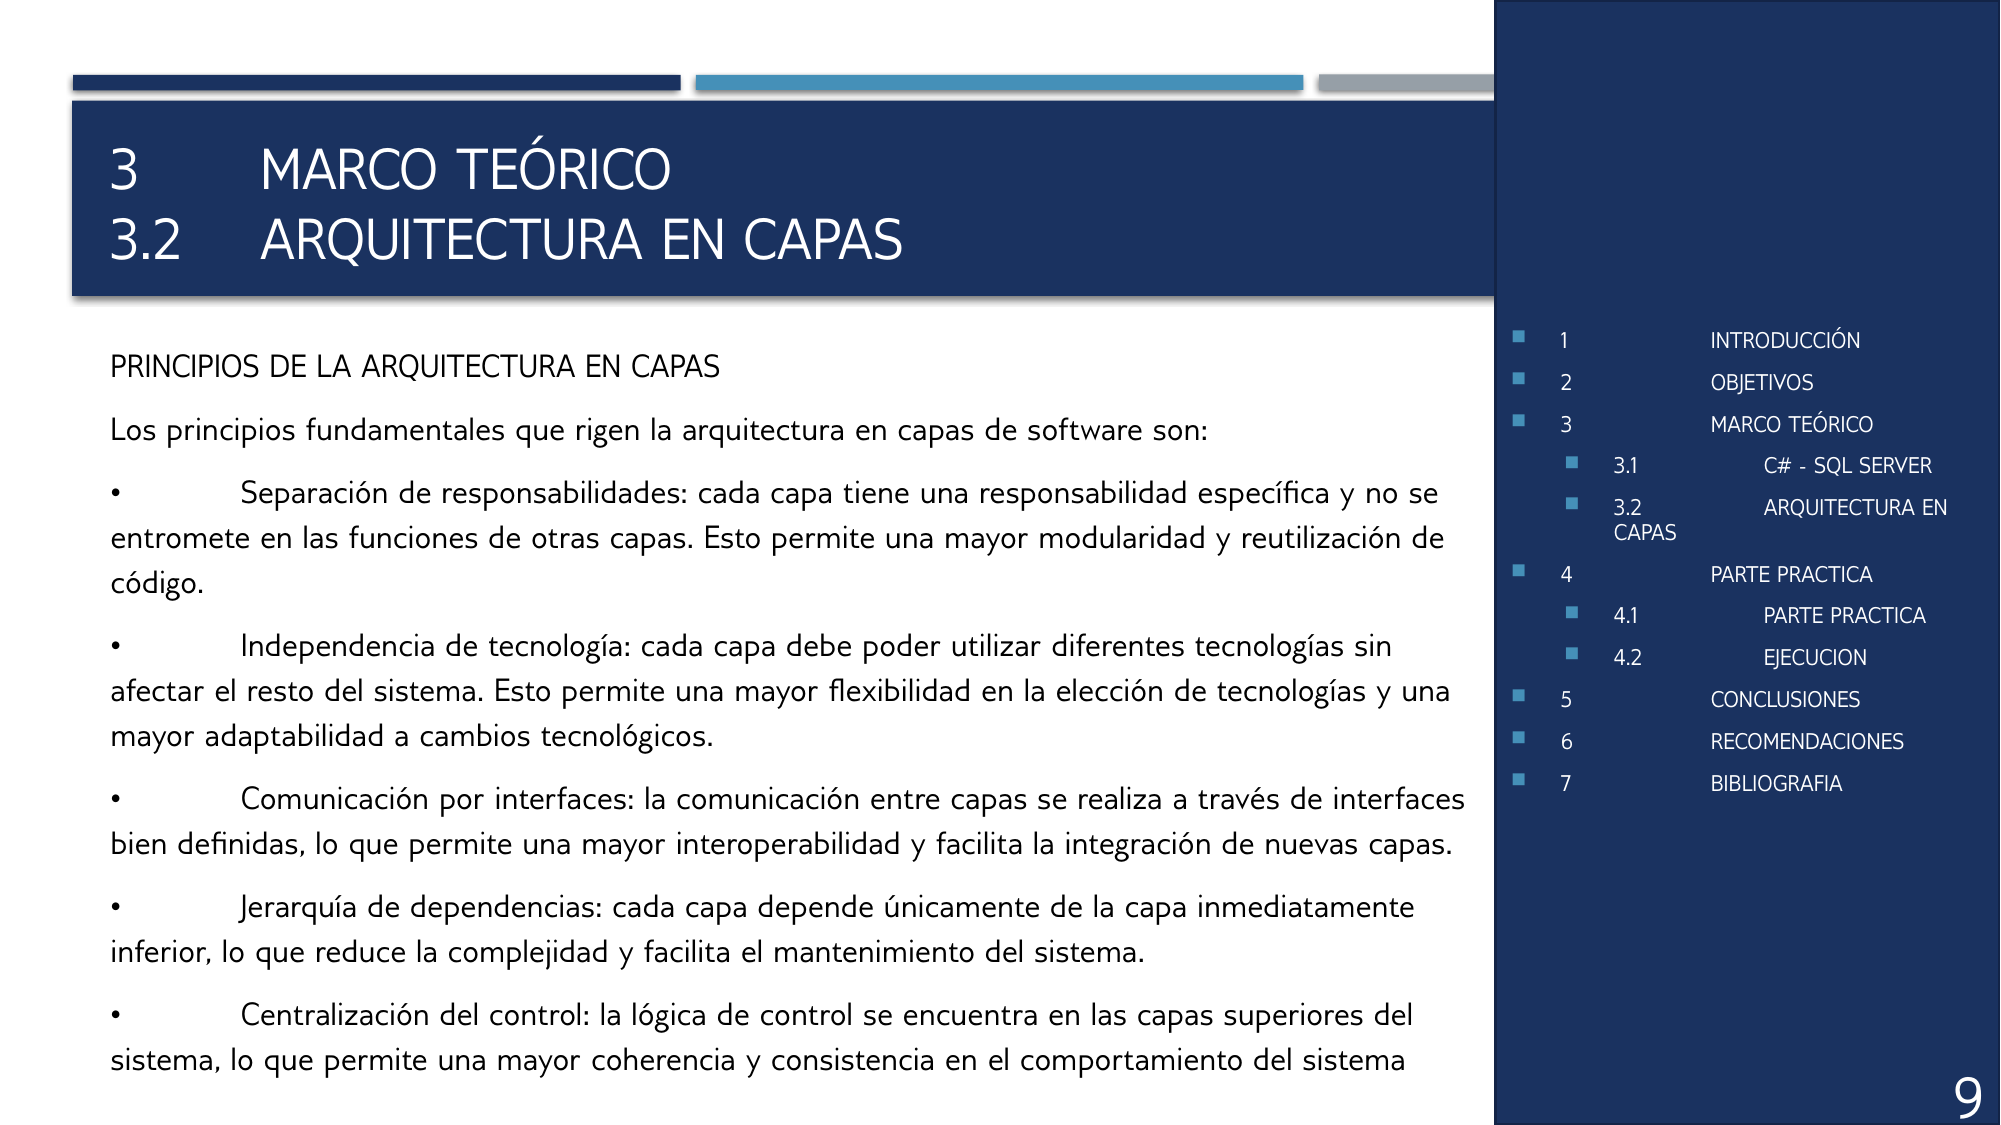

1	INTRODUCCIÓN
2	OBJETIVOS
3	MARCO TEÓRICO
3.1	C# - SQL SERVER
3.2	ARQUITECTURA EN CAPAS
4	PARTE PRACTICA
4.1	PARTE PRACTICA
4.2	EJECUCION
5	CONCLUSIONES
6	RECOMENDACIONES
7	BIBLIOGRAFIA
# 3	MARCO TEÓRICO 3.2	ARQUITECTURA EN CAPAS
PRINCIPIOS DE LA ARQUITECTURA EN CAPAS
Los principios fundamentales que rigen la arquitectura en capas de software son:
•	Separación de responsabilidades: cada capa tiene una responsabilidad específica y no se entromete en las funciones de otras capas. Esto permite una mayor modularidad y reutilización de código.
•	Independencia de tecnología: cada capa debe poder utilizar diferentes tecnologías sin afectar el resto del sistema. Esto permite una mayor flexibilidad en la elección de tecnologías y una mayor adaptabilidad a cambios tecnológicos.
•	Comunicación por interfaces: la comunicación entre capas se realiza a través de interfaces bien definidas, lo que permite una mayor interoperabilidad y facilita la integración de nuevas capas.
•	Jerarquía de dependencias: cada capa depende únicamente de la capa inmediatamente inferior, lo que reduce la complejidad y facilita el mantenimiento del sistema.
•	Centralización del control: la lógica de control se encuentra en las capas superiores del sistema, lo que permite una mayor coherencia y consistencia en el comportamiento del sistema
9